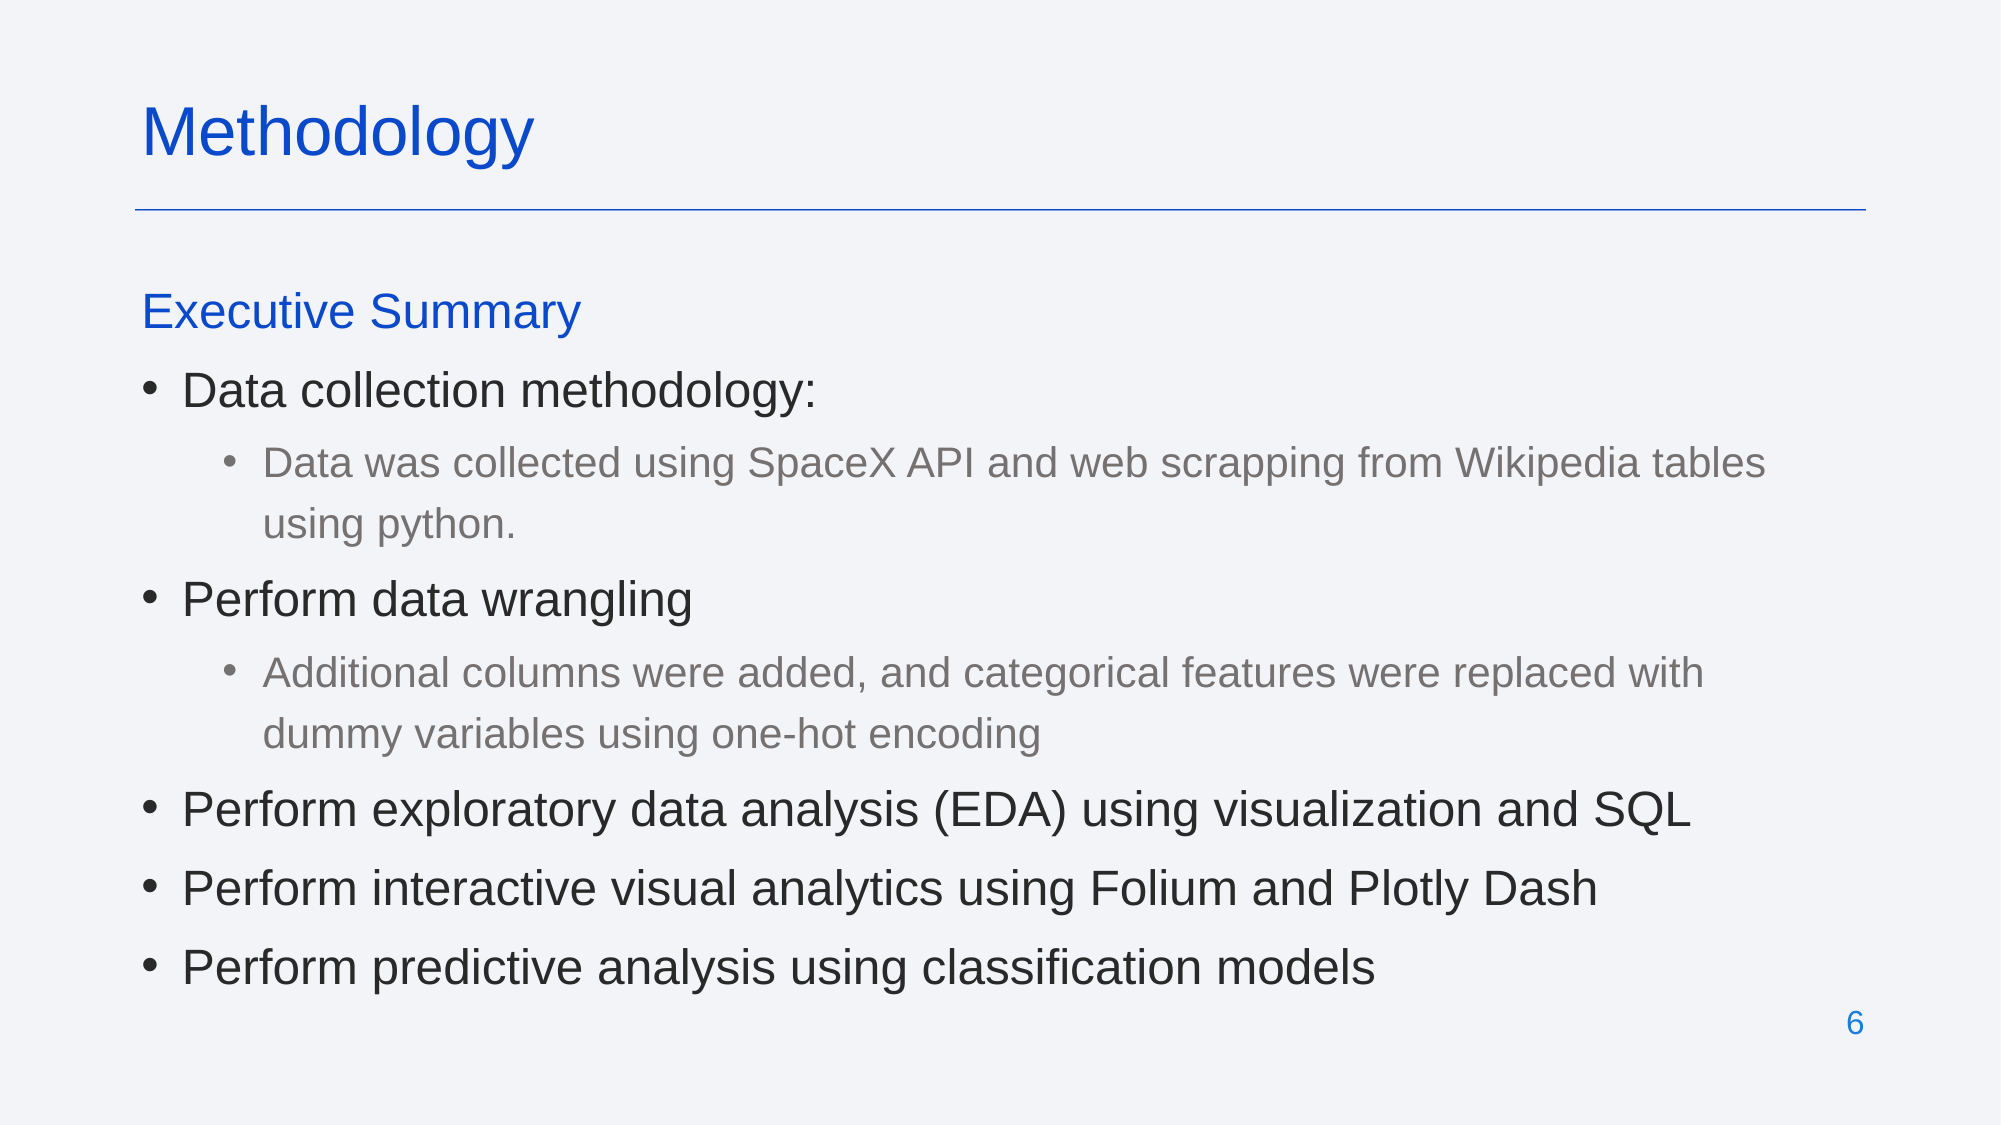

Methodology
Executive Summary
Data collection methodology:
Data was collected using SpaceX API and web scrapping from Wikipedia tables using python.
Perform data wrangling
Additional columns were added, and categorical features were replaced with dummy variables using one-hot encoding
Perform exploratory data analysis (EDA) using visualization and SQL
Perform interactive visual analytics using Folium and Plotly Dash
Perform predictive analysis using classification models

6